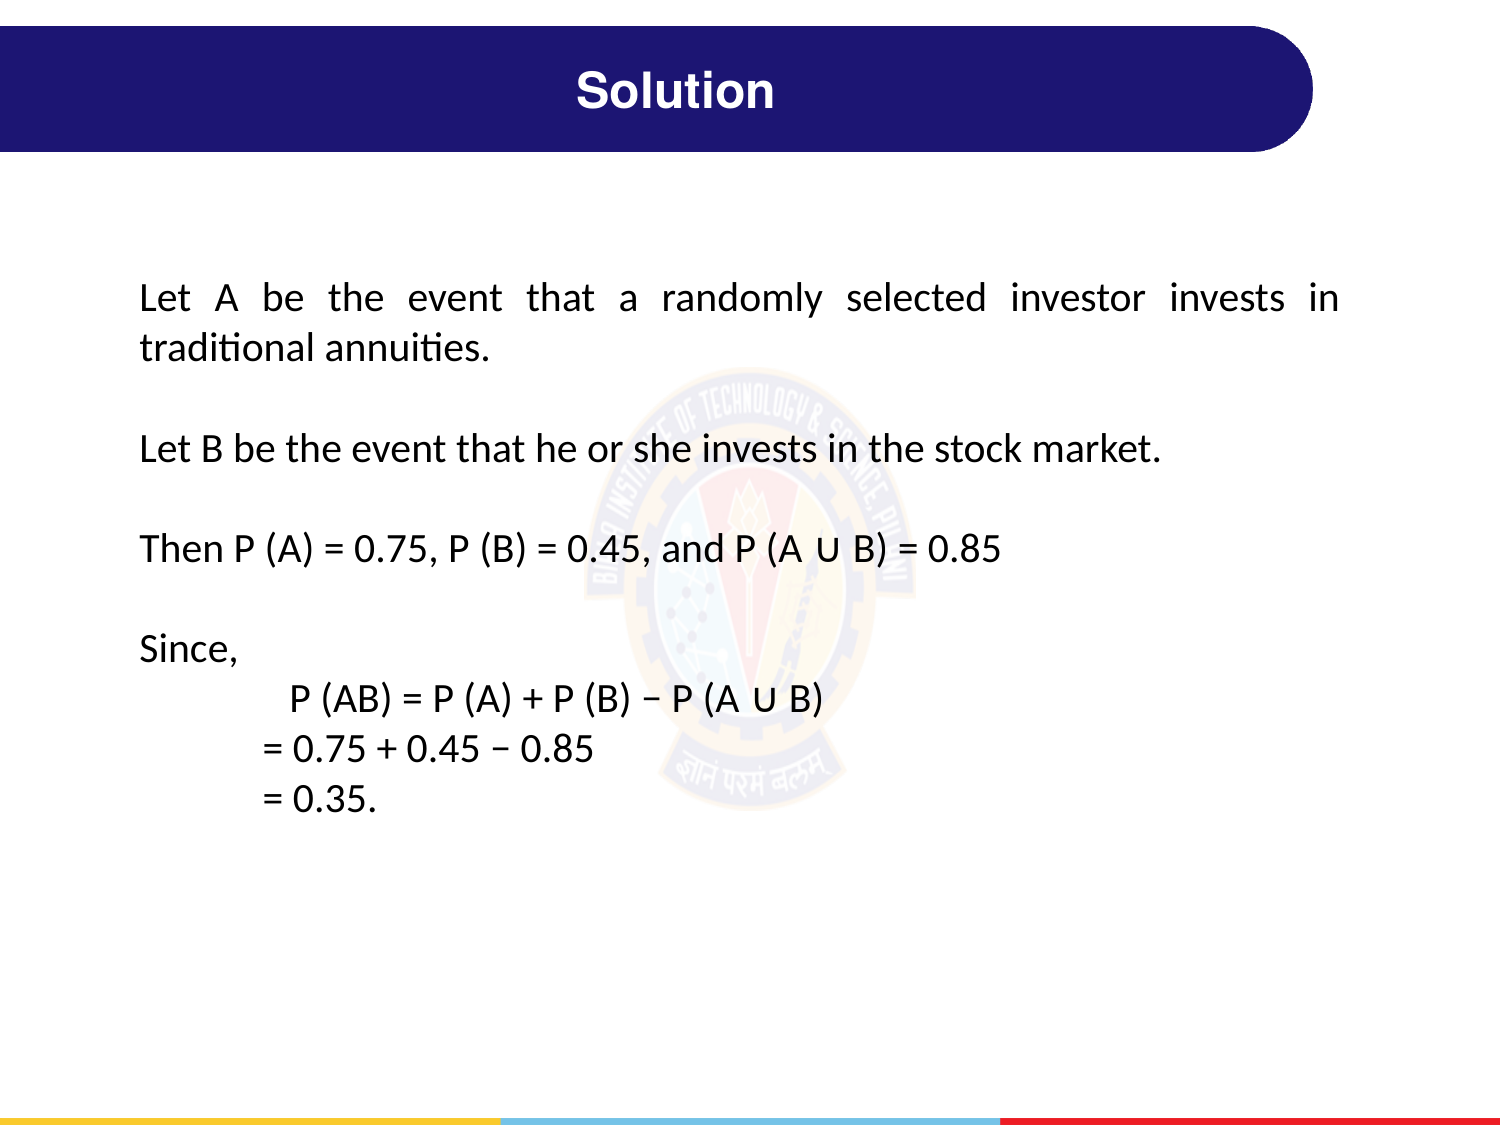

# Solution
Let A be the event that a randomly selected investor invests in traditional annuities.

Let B be the event that he or she invests in the stock market.

Then P (A) = 0.75, P (B) = 0.45, and P (A ∪ B) = 0.85

Since,
	P (AB) = P (A) + P (B) − P (A ∪ B)
             = 0.75 + 0.45 − 0.85
             = 0.35.